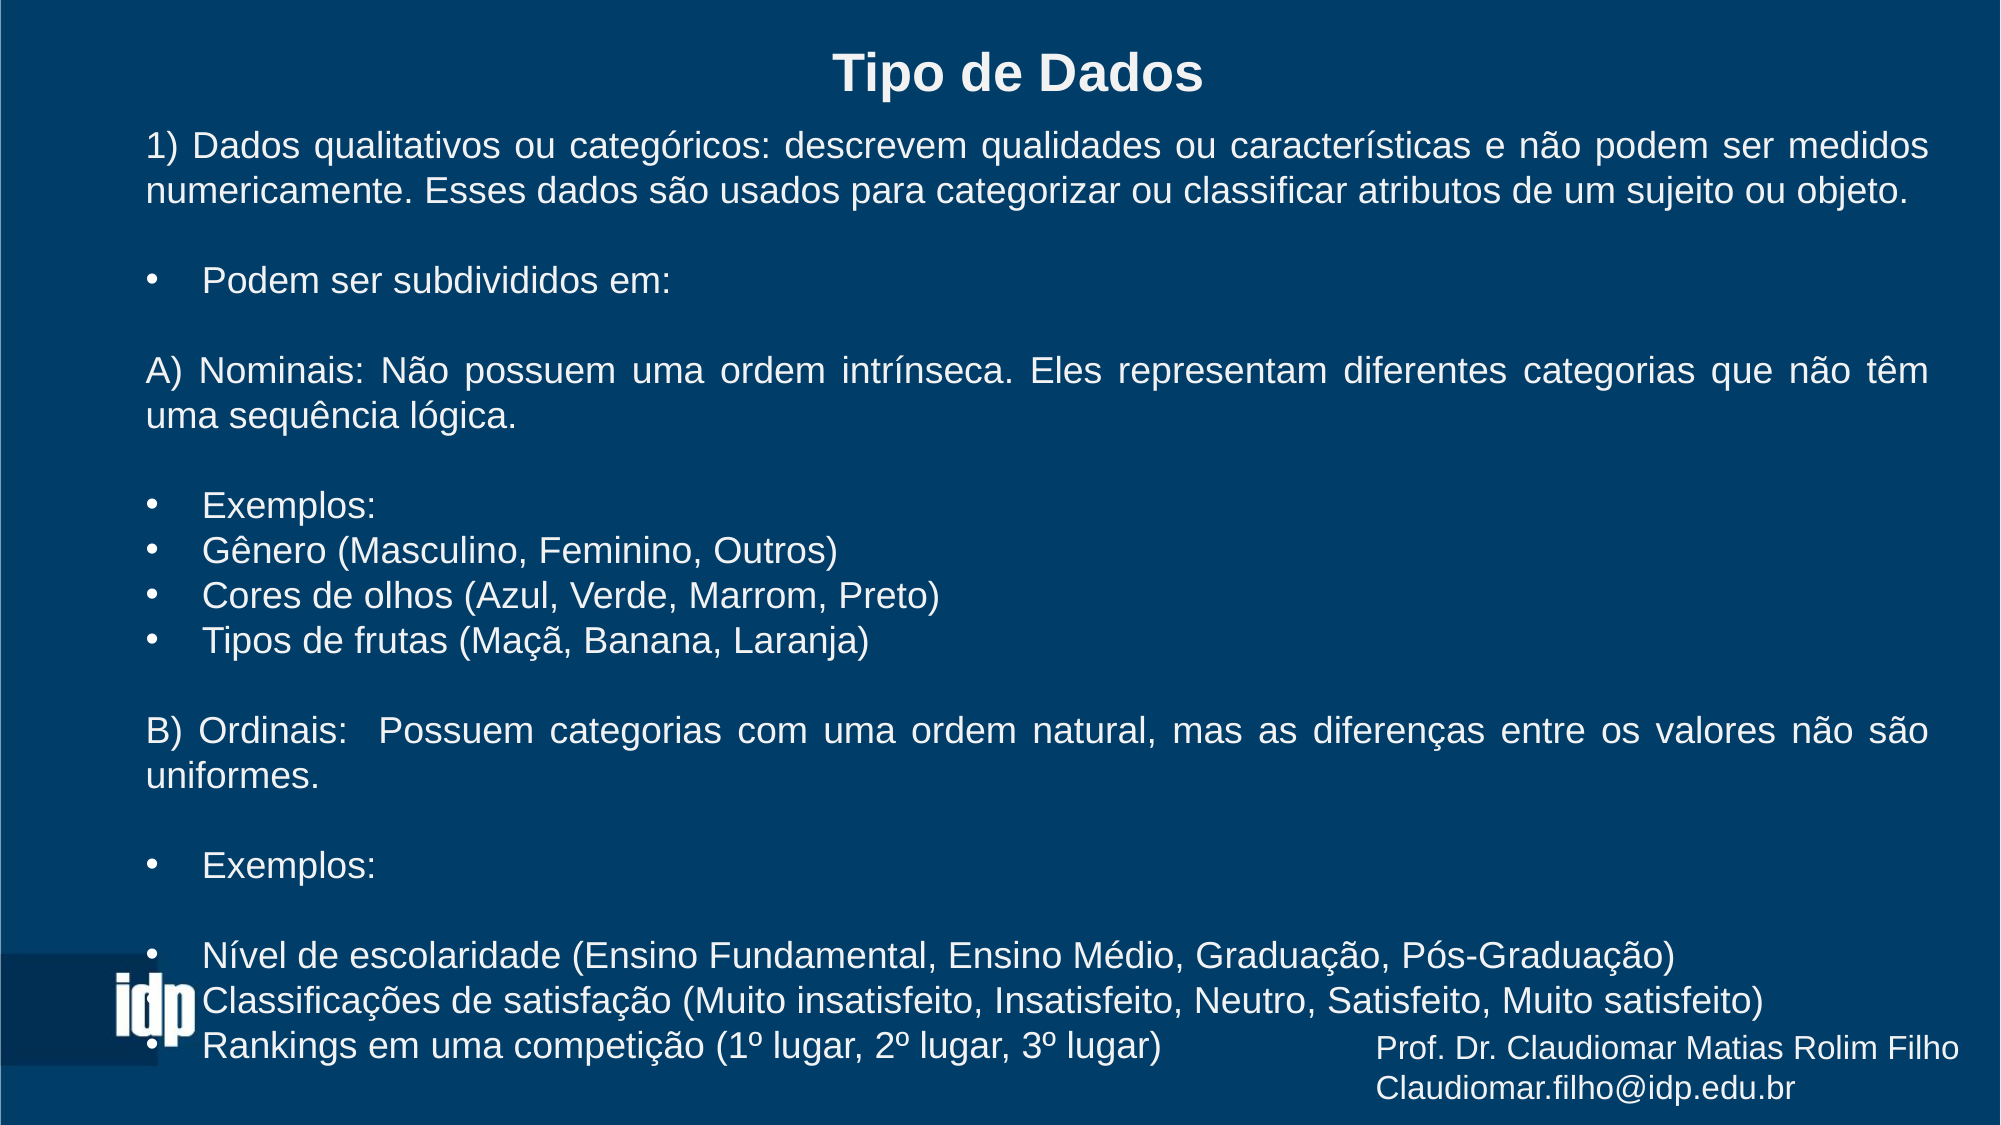

Tipo de Dados
1) Dados qualitativos ou categóricos: descrevem qualidades ou características e não podem ser medidos numericamente. Esses dados são usados para categorizar ou classificar atributos de um sujeito ou objeto.

Podem ser subdivididos em:

A) Nominais: Não possuem uma ordem intrínseca. Eles representam diferentes categorias que não têm uma sequência lógica.

Exemplos:
Gênero (Masculino, Feminino, Outros)
Cores de olhos (Azul, Verde, Marrom, Preto)
Tipos de frutas (Maçã, Banana, Laranja)

B) Ordinais:  Possuem categorias com uma ordem natural, mas as diferenças entre os valores não são uniformes.

Exemplos:

Nível de escolaridade (Ensino Fundamental, Ensino Médio, Graduação, Pós-Graduação)
Classificações de satisfação (Muito insatisfeito, Insatisfeito, Neutro, Satisfeito, Muito satisfeito)
Rankings em uma competição (1º lugar, 2º lugar, 3º lugar)

Prof. Dr. Claudiomar Matias Rolim Filho
Claudiomar.filho@idp.edu.br